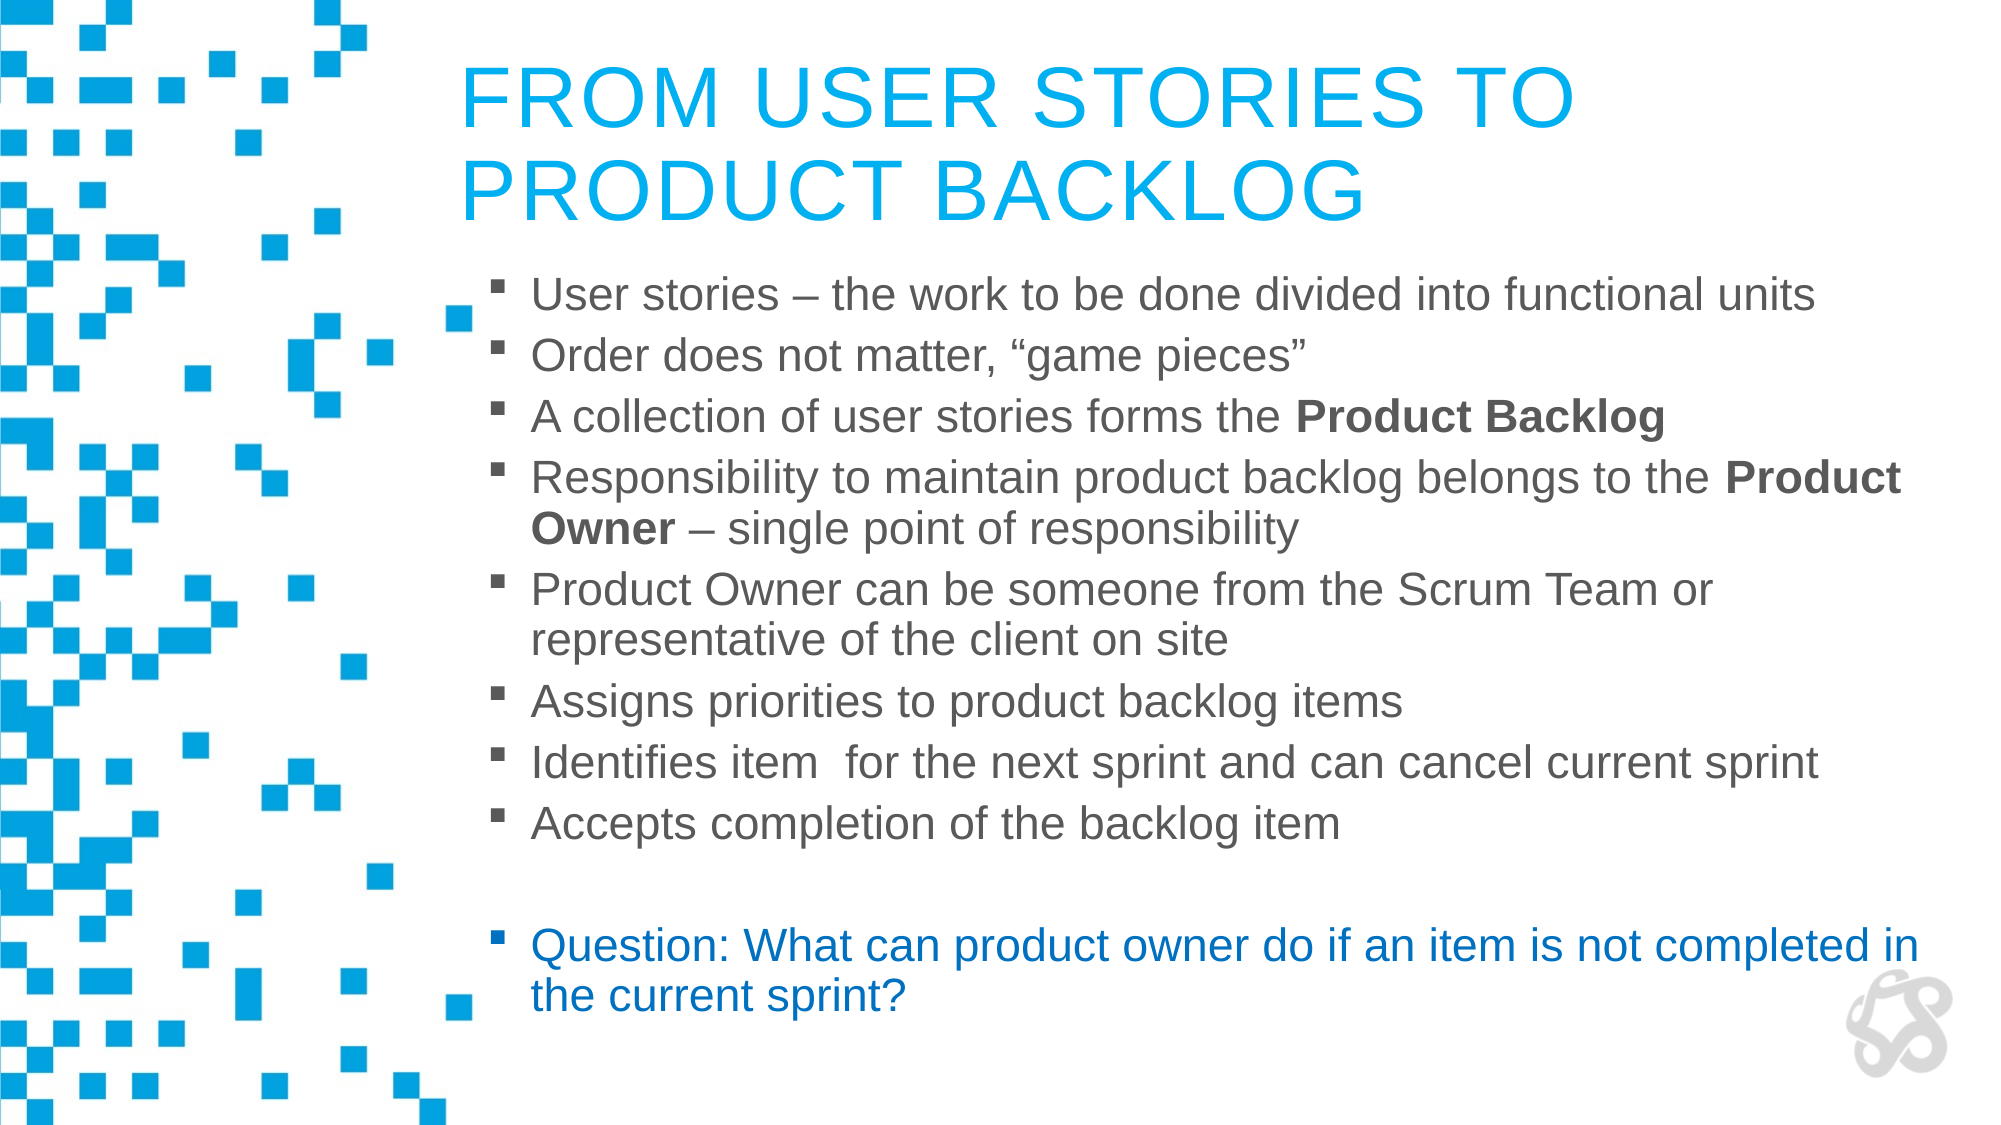

# From User Stories to Product Backlog
User stories – the work to be done divided into functional units
Order does not matter, “game pieces”
A collection of user stories forms the Product Backlog
Responsibility to maintain product backlog belongs to the Product Owner – single point of responsibility
Product Owner can be someone from the Scrum Team or representative of the client on site
Assigns priorities to product backlog items
Identifies item  for the next sprint and can cancel current sprint
Accepts completion of the backlog item

Question: What can product owner do if an item is not completed in the current sprint?